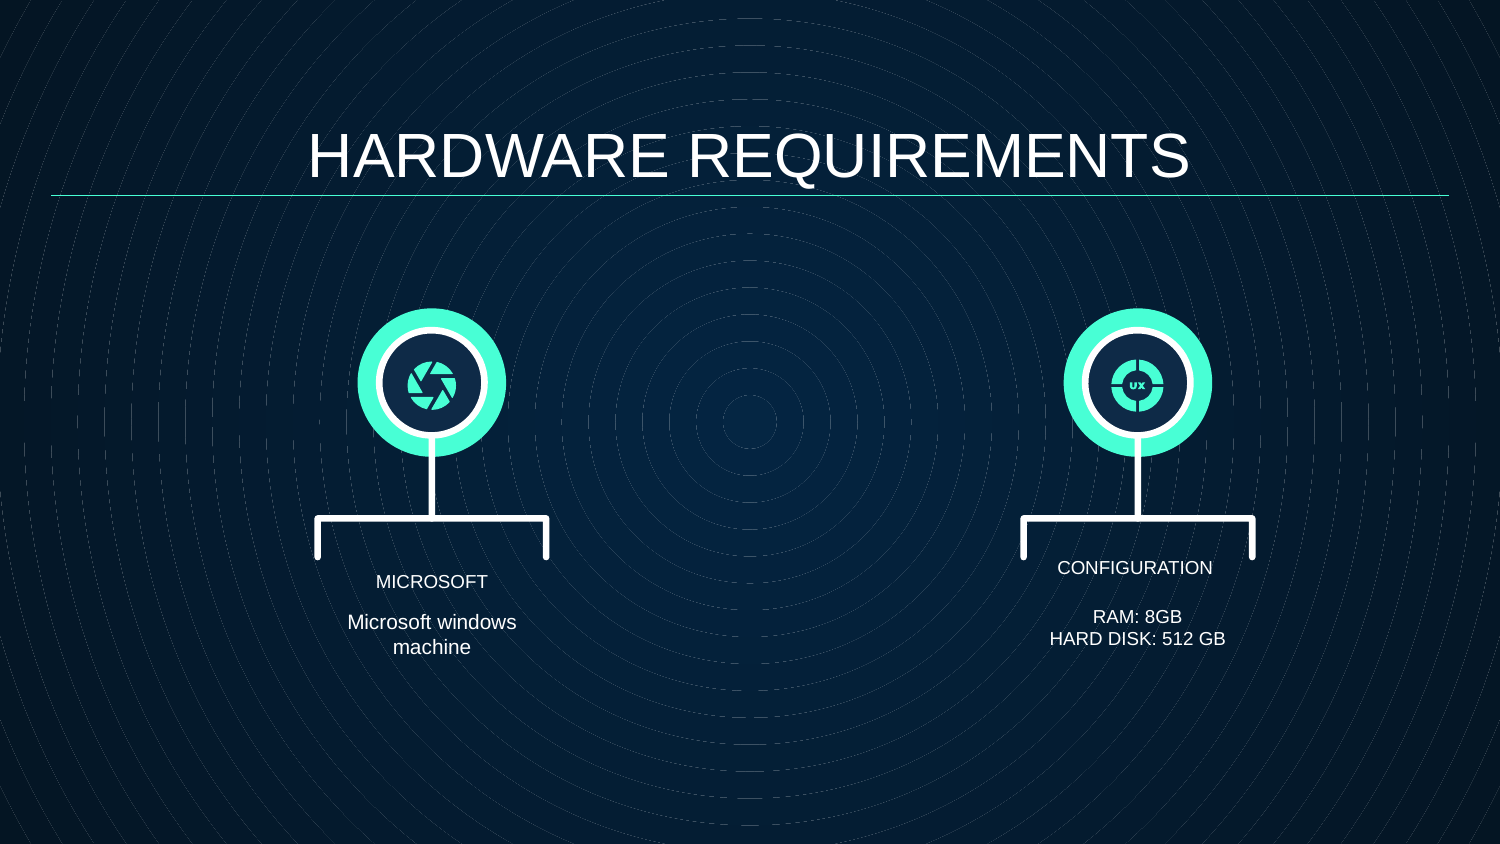

HARDWARE REQUIREMENTS

# CONFIGURATION
MICROSOFT
RAM: 8GB
HARD DISK: 512 GB
Microsoft windows machine